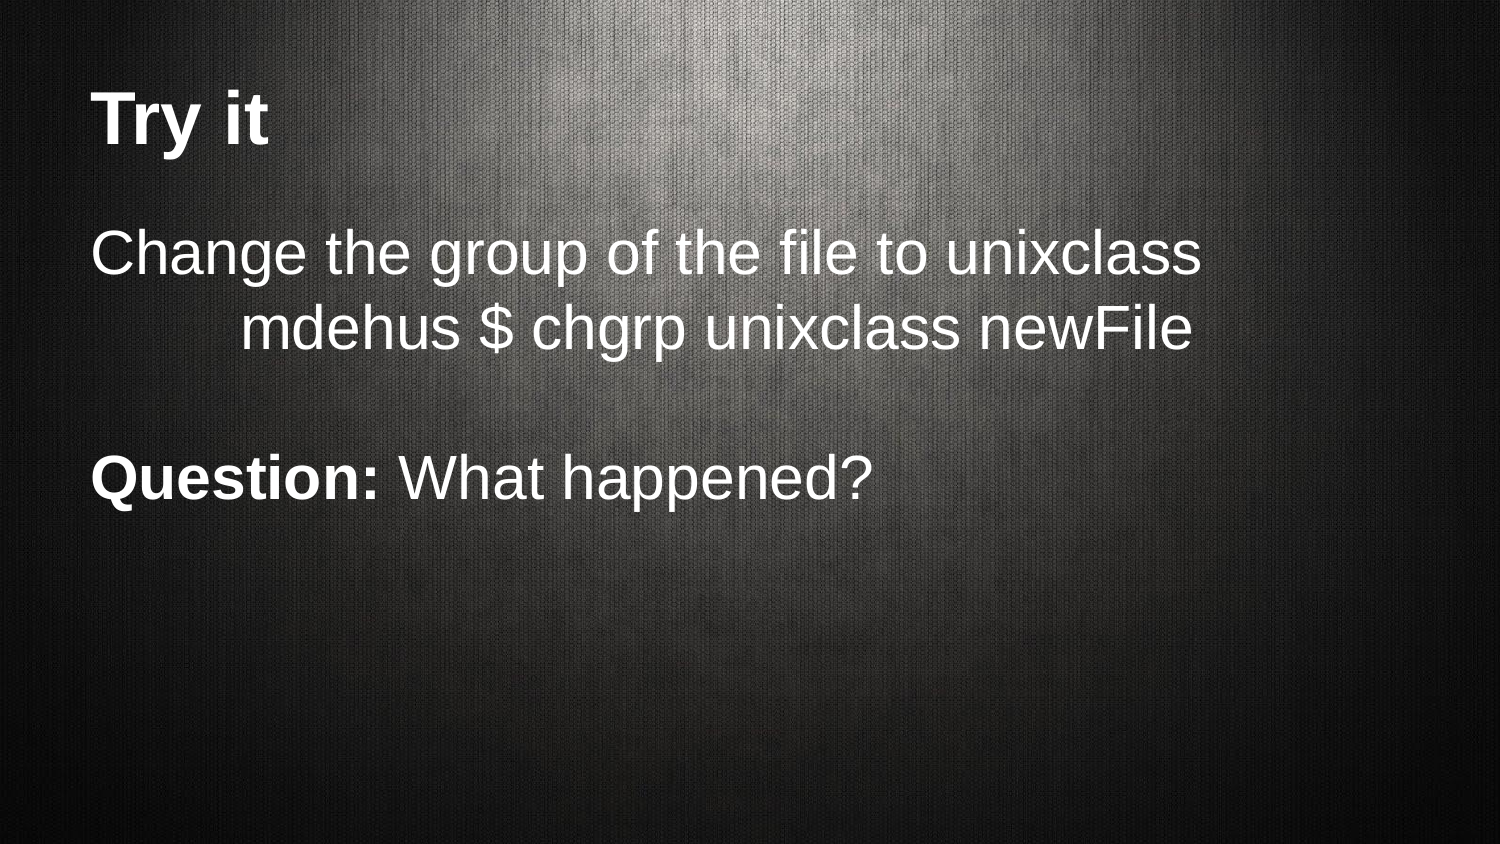

# Try it
Change the group of the file to unixclass
	mdehus $ chgrp unixclass newFile

Question: What happened?